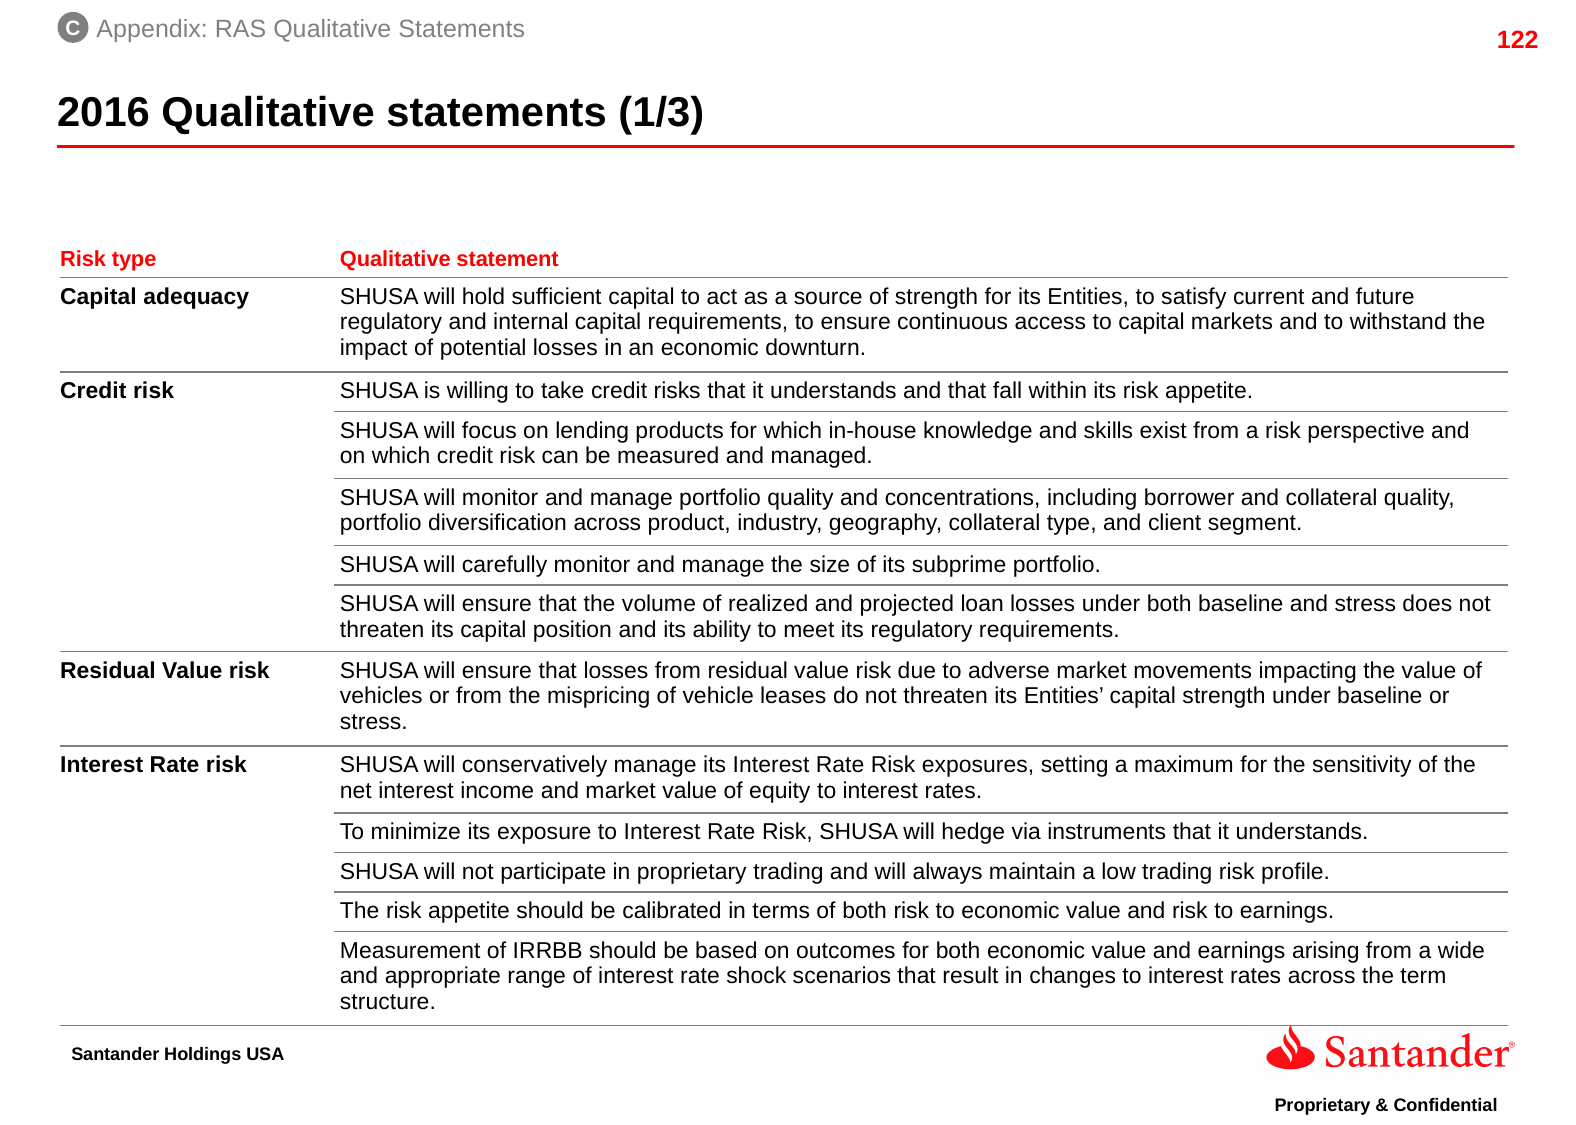

C
Appendix: RAS Qualitative Statements
2016 Qualitative statements (1/3)
| Risk type | Qualitative statement |
| --- | --- |
| Capital adequacy | SHUSA will hold sufficient capital to act as a source of strength for its Entities, to satisfy current and future regulatory and internal capital requirements, to ensure continuous access to capital markets and to withstand the impact of potential losses in an economic downturn. |
| Credit risk | SHUSA is willing to take credit risks that it understands and that fall within its risk appetite. |
|  | SHUSA will focus on lending products for which in-house knowledge and skills exist from a risk perspective and on which credit risk can be measured and managed. |
|  | SHUSA will monitor and manage portfolio quality and concentrations, including borrower and collateral quality, portfolio diversification across product, industry, geography, collateral type, and client segment. |
|  | SHUSA will carefully monitor and manage the size of its subprime portfolio. |
|  | SHUSA will ensure that the volume of realized and projected loan losses under both baseline and stress does not threaten its capital position and its ability to meet its regulatory requirements. |
| Residual Value risk | SHUSA will ensure that losses from residual value risk due to adverse market movements impacting the value of vehicles or from the mispricing of vehicle leases do not threaten its Entities’ capital strength under baseline or stress. |
| Interest Rate risk | SHUSA will conservatively manage its Interest Rate Risk exposures, setting a maximum for the sensitivity of the net interest income and market value of equity to interest rates. |
|  | To minimize its exposure to Interest Rate Risk, SHUSA will hedge via instruments that it understands. |
|  | SHUSA will not participate in proprietary trading and will always maintain a low trading risk profile. |
|  | The risk appetite should be calibrated in terms of both risk to economic value and risk to earnings. |
|  | Measurement of IRRBB should be based on outcomes for both economic value and earnings arising from a wide and appropriate range of interest rate shock scenarios that result in changes to interest rates across the term structure. |